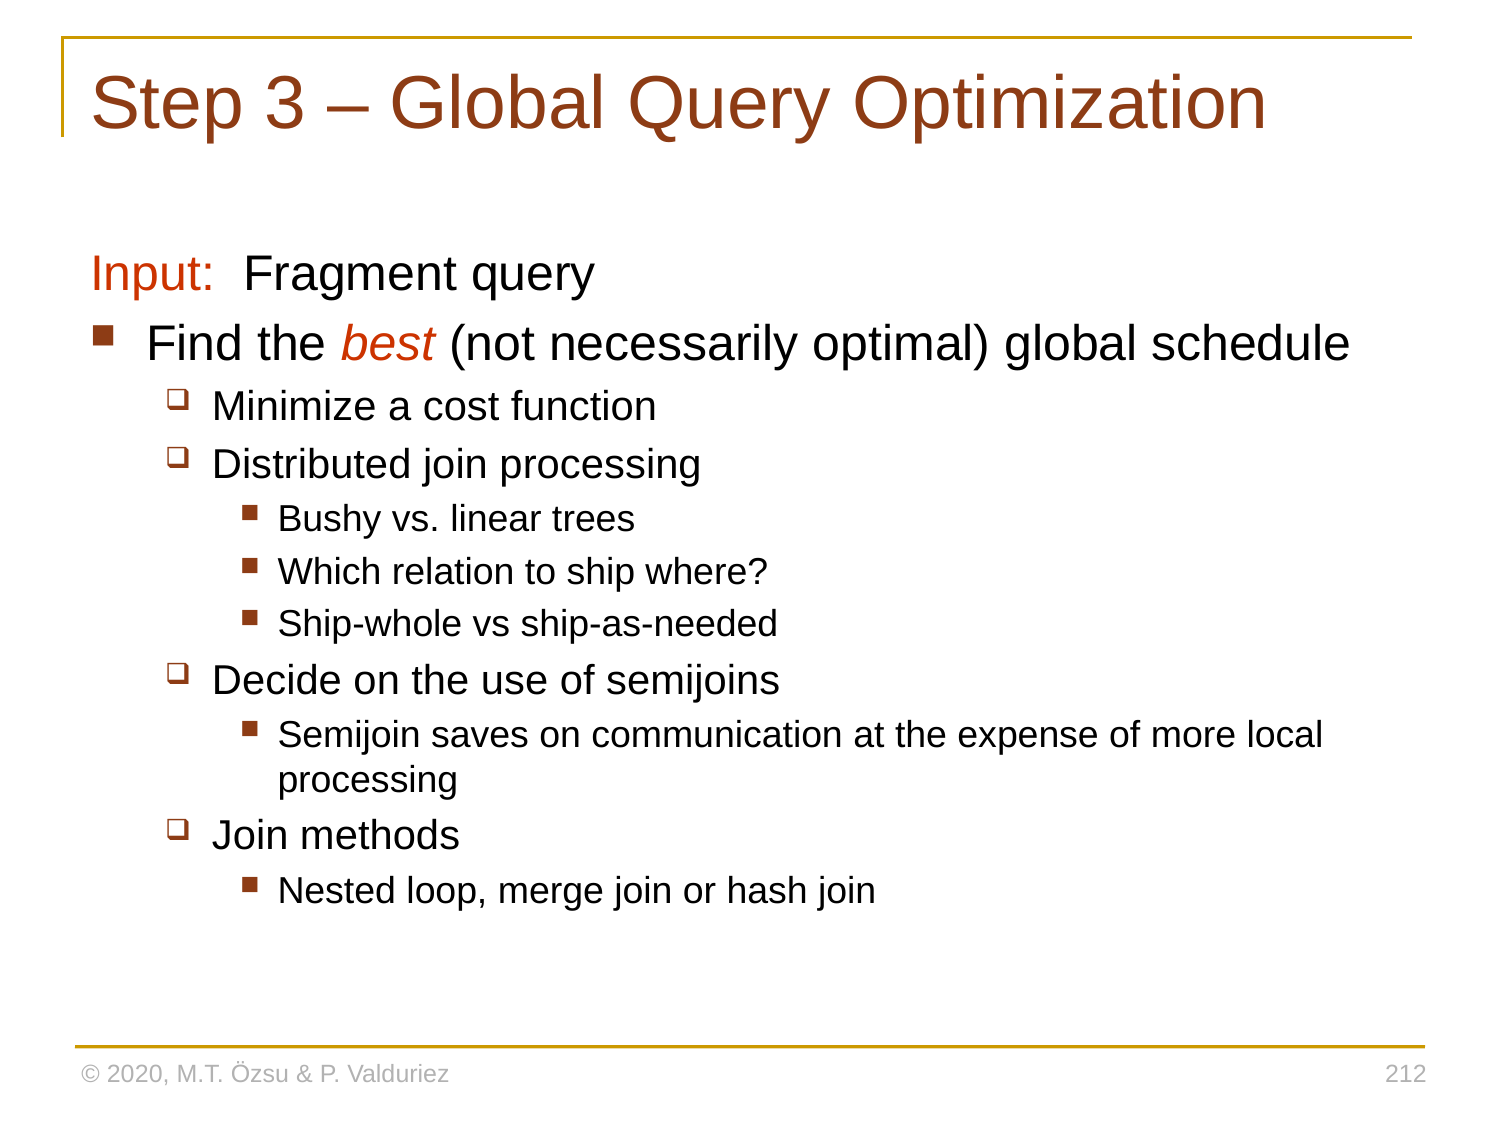

# Step 3 – Global Query Optimization
Input:  Fragment query
Find the best (not necessarily optimal) global schedule
Minimize a cost function
Distributed join processing
Bushy vs. linear trees
Which relation to ship where?
Ship-whole vs ship-as-needed
Decide on the use of semijoins
Semijoin saves on communication at the expense of more local processing
Join methods
Nested loop, merge join or hash join
© 2020, M.T. Özsu & P. Valduriez
212